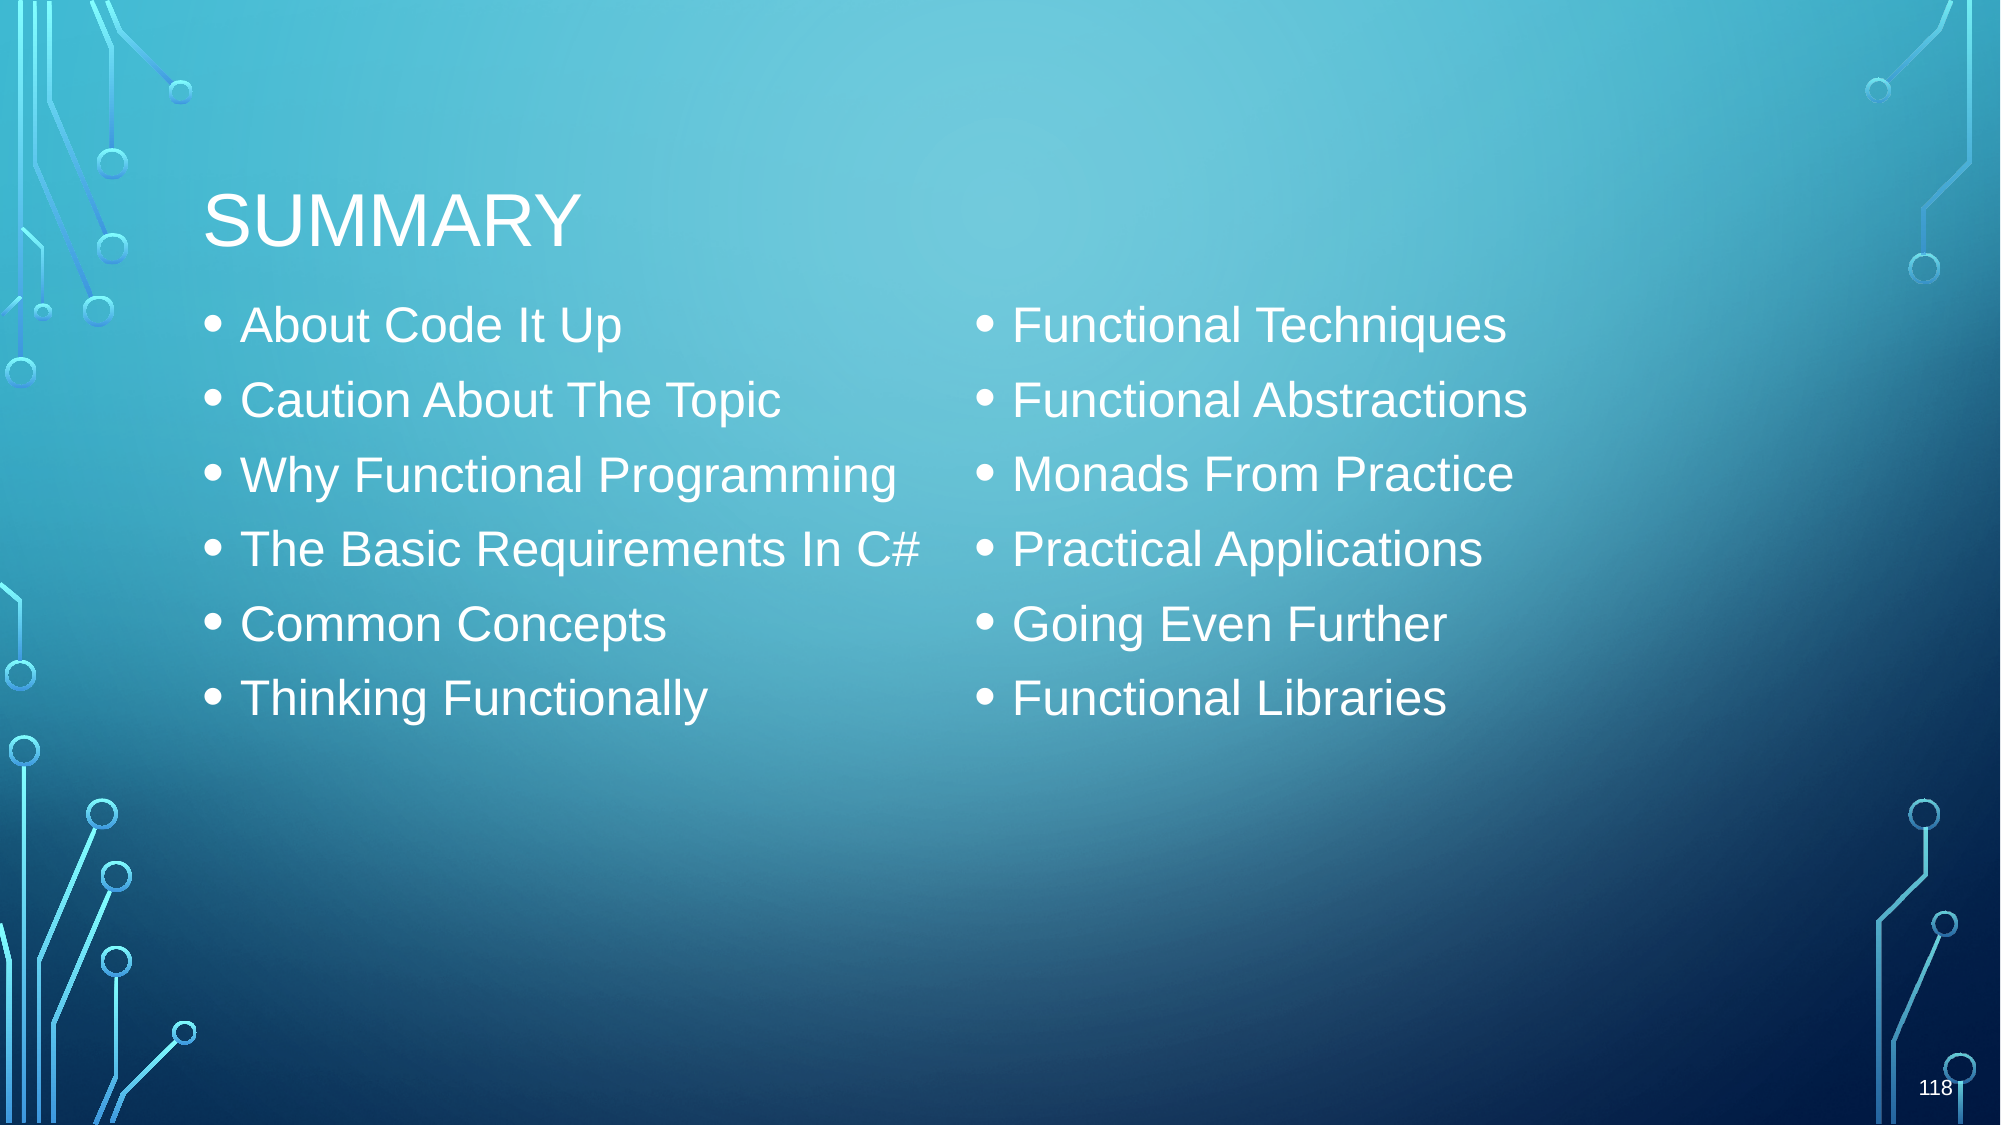

# Summary
About Code It Up
Caution About The Topic
Why Functional Programming
The Basic Requirements In C#
Common Concepts
Thinking Functionally
Functional Techniques
Functional Abstractions
Monads From Practice
Practical Applications
Going Even Further
Functional Libraries

118